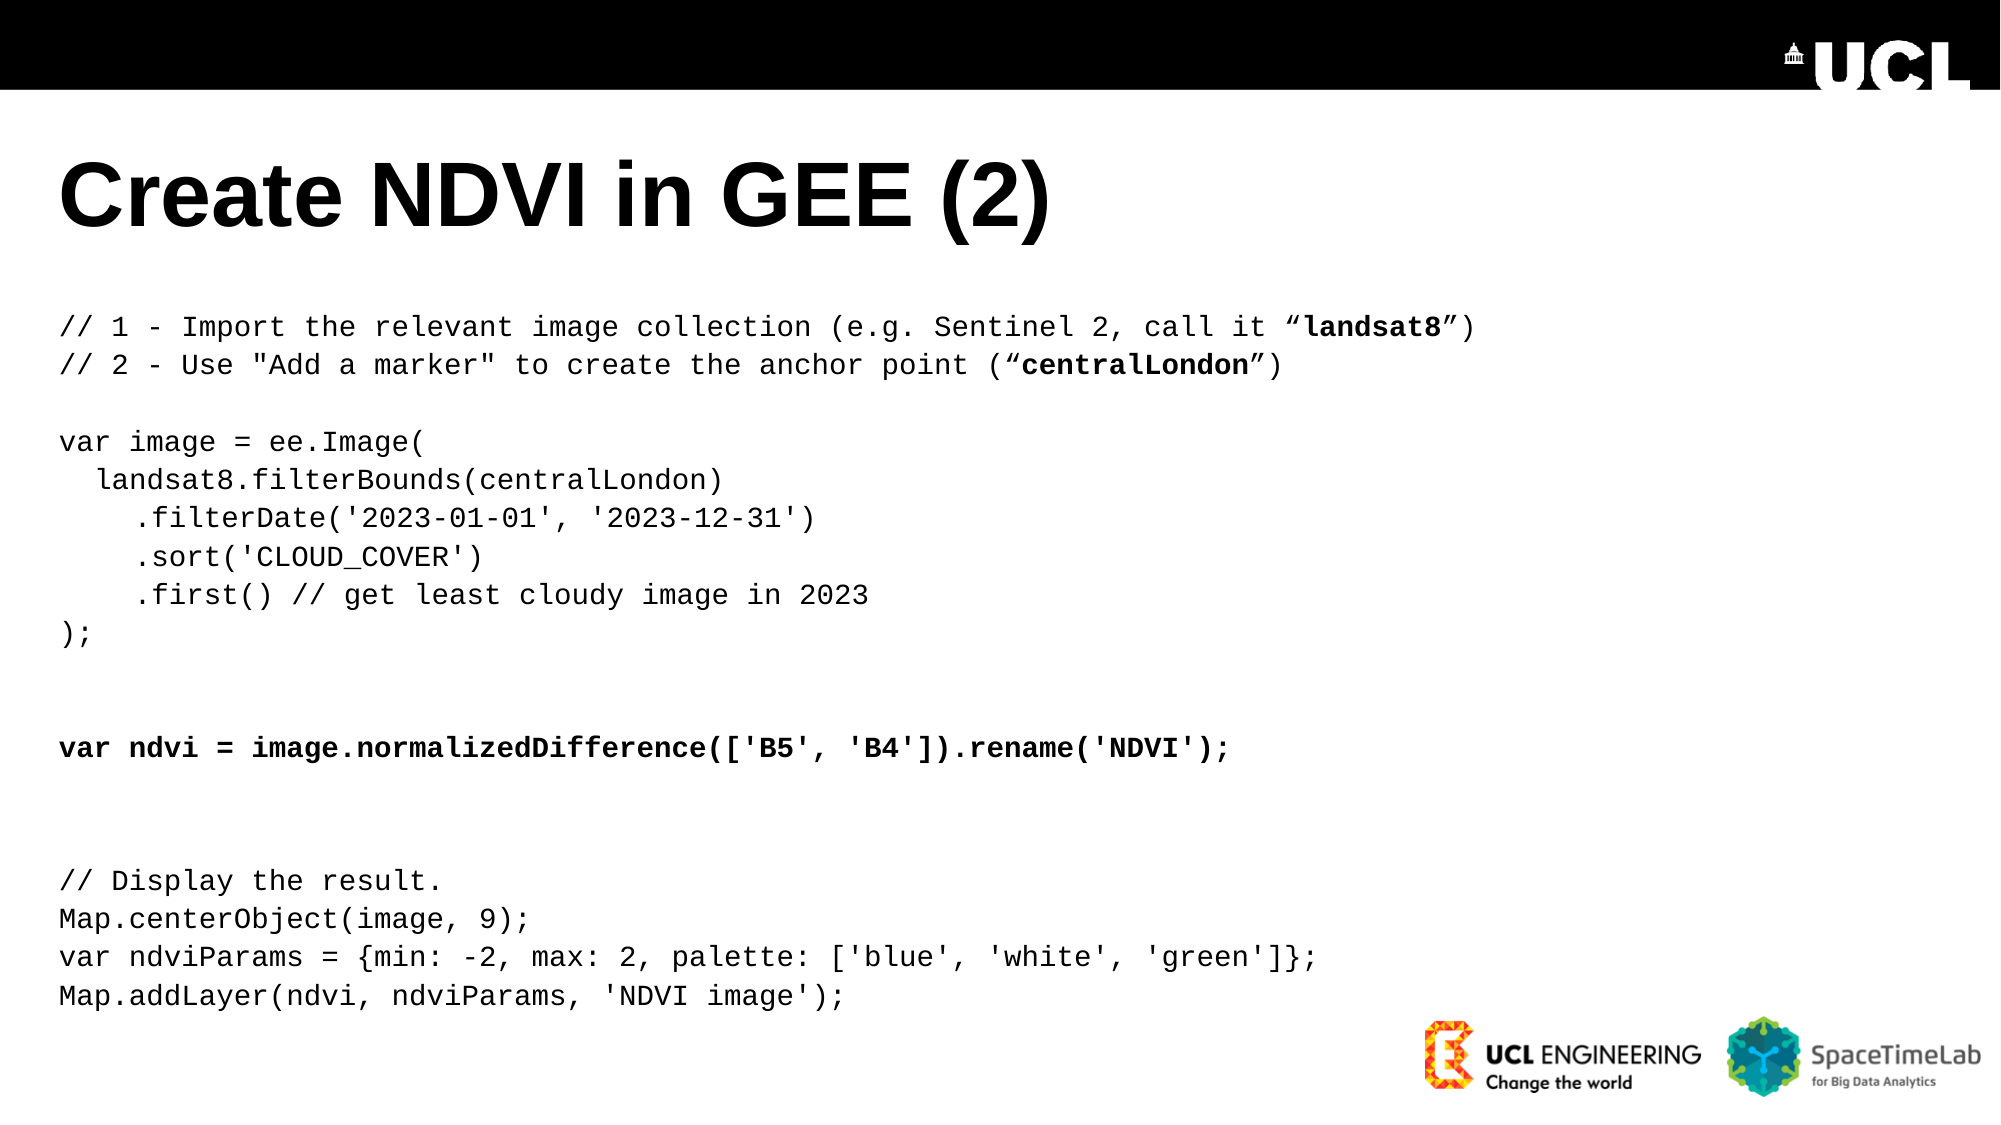

# Create NDVI in GEE (2)
// 1 - Import the relevant image collection (e.g. Sentinel 2, call it “landsat8”)
// 2 - Use "Add a marker" to create the anchor point (“centralLondon”)

var image = ee.Image(
  landsat8.filterBounds(centralLondon)
.filterDate('2023-01-01', '2023-12-31')
.sort('CLOUD_COVER')
.first() // get least cloudy image in 2023
);

var ndvi = image.normalizedDifference(['B5', 'B4']).rename('NDVI');

// Display the result.
Map.centerObject(image, 9);
var ndviParams = {min: -2, max: 2, palette: ['blue', 'white', 'green']};
Map.addLayer(ndvi, ndviParams, 'NDVI image');